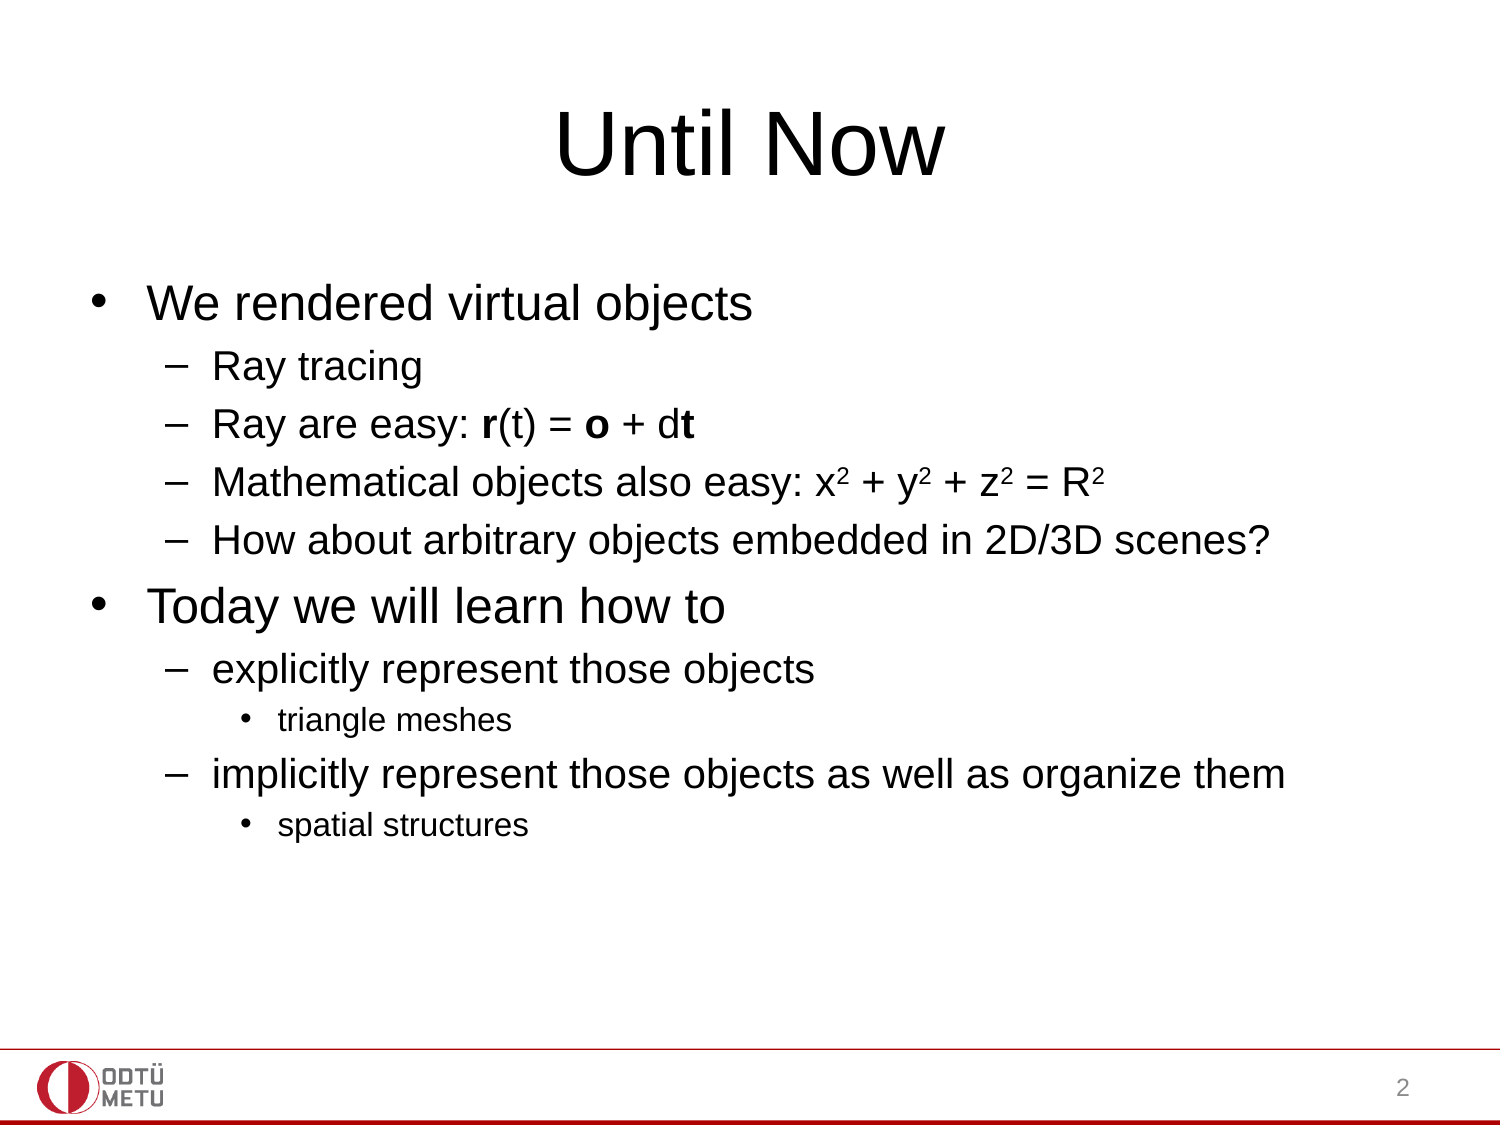

# Until Now
We rendered virtual objects
Ray tracing
Ray are easy: r(t) = o + dt
Mathematical objects also easy: x2 + y2 + z2 = R2
How about arbitrary objects embedded in 2D/3D scenes?
Today we will learn how to
explicitly represent those objects
triangle meshes
implicitly represent those objects as well as organize them
spatial structures

2